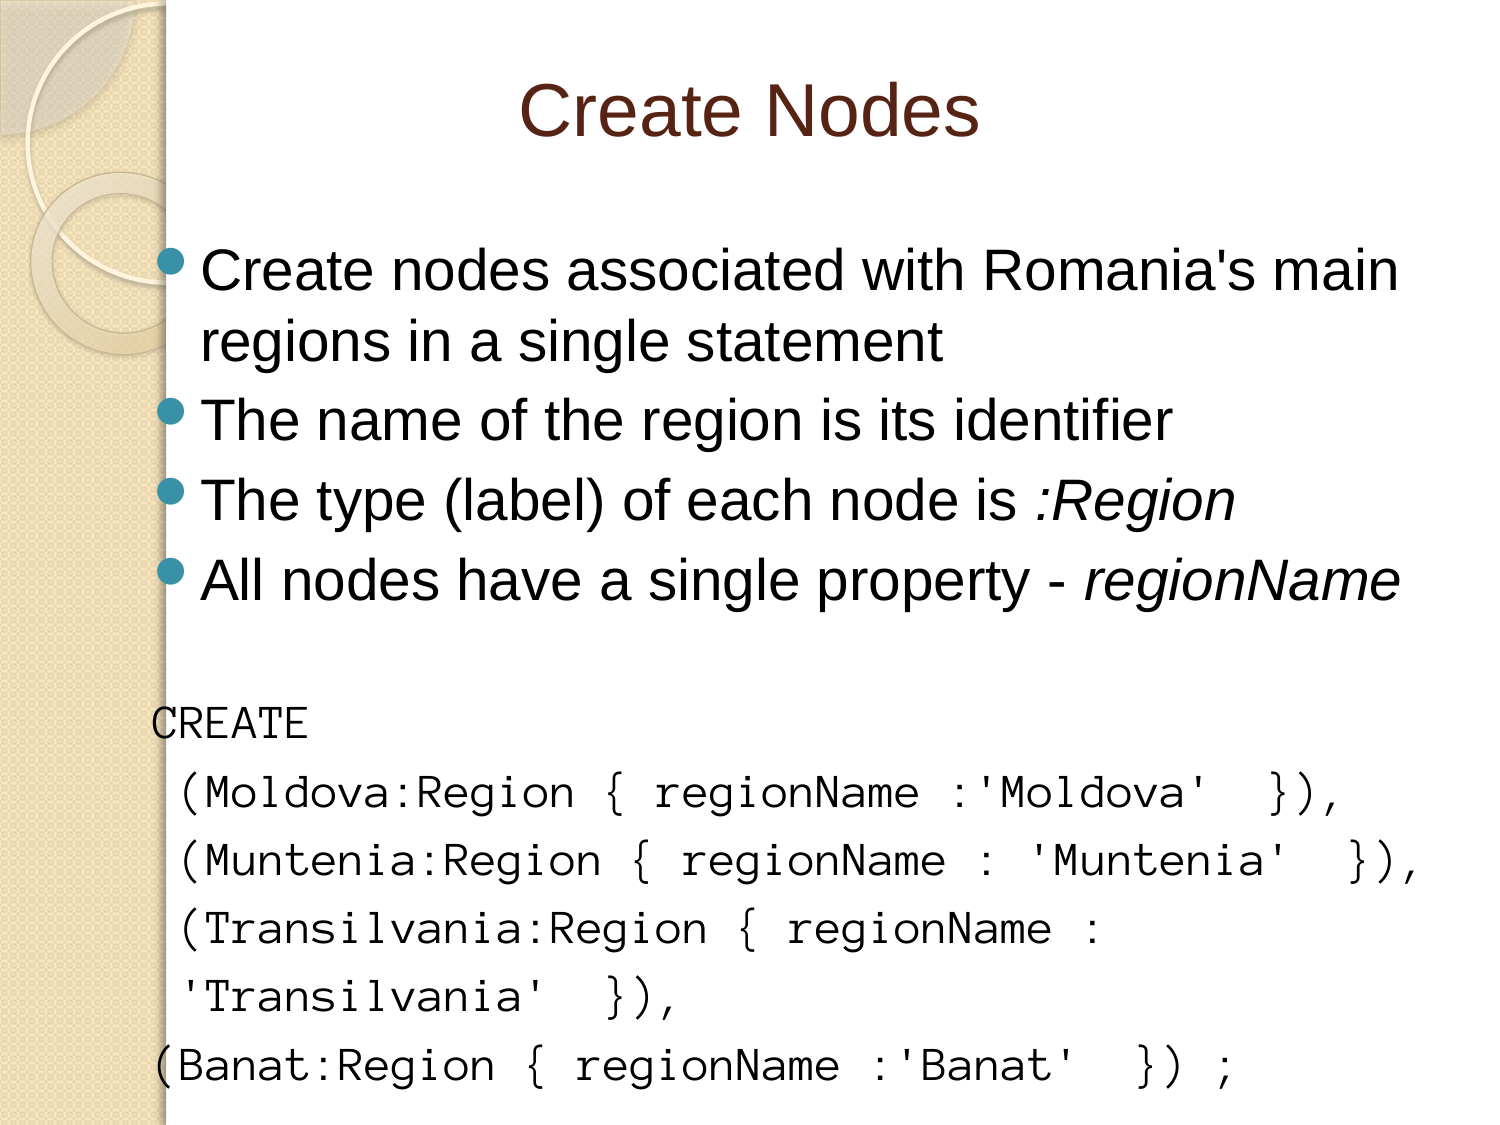

# Create Nodes
Create nodes associated with Romania's main regions in a single statement
The name of the region is its identifier
The type (label) of each node is :Region
All nodes have a single property - regionName

CREATE
 (Moldova:Region { regionName :'Moldova'  }),
 (Muntenia:Region { regionName : 'Muntenia'  }),
 (Transilvania:Region { regionName :
	 'Transilvania'  }),
(Banat:Region { regionName :'Banat'  }) ;